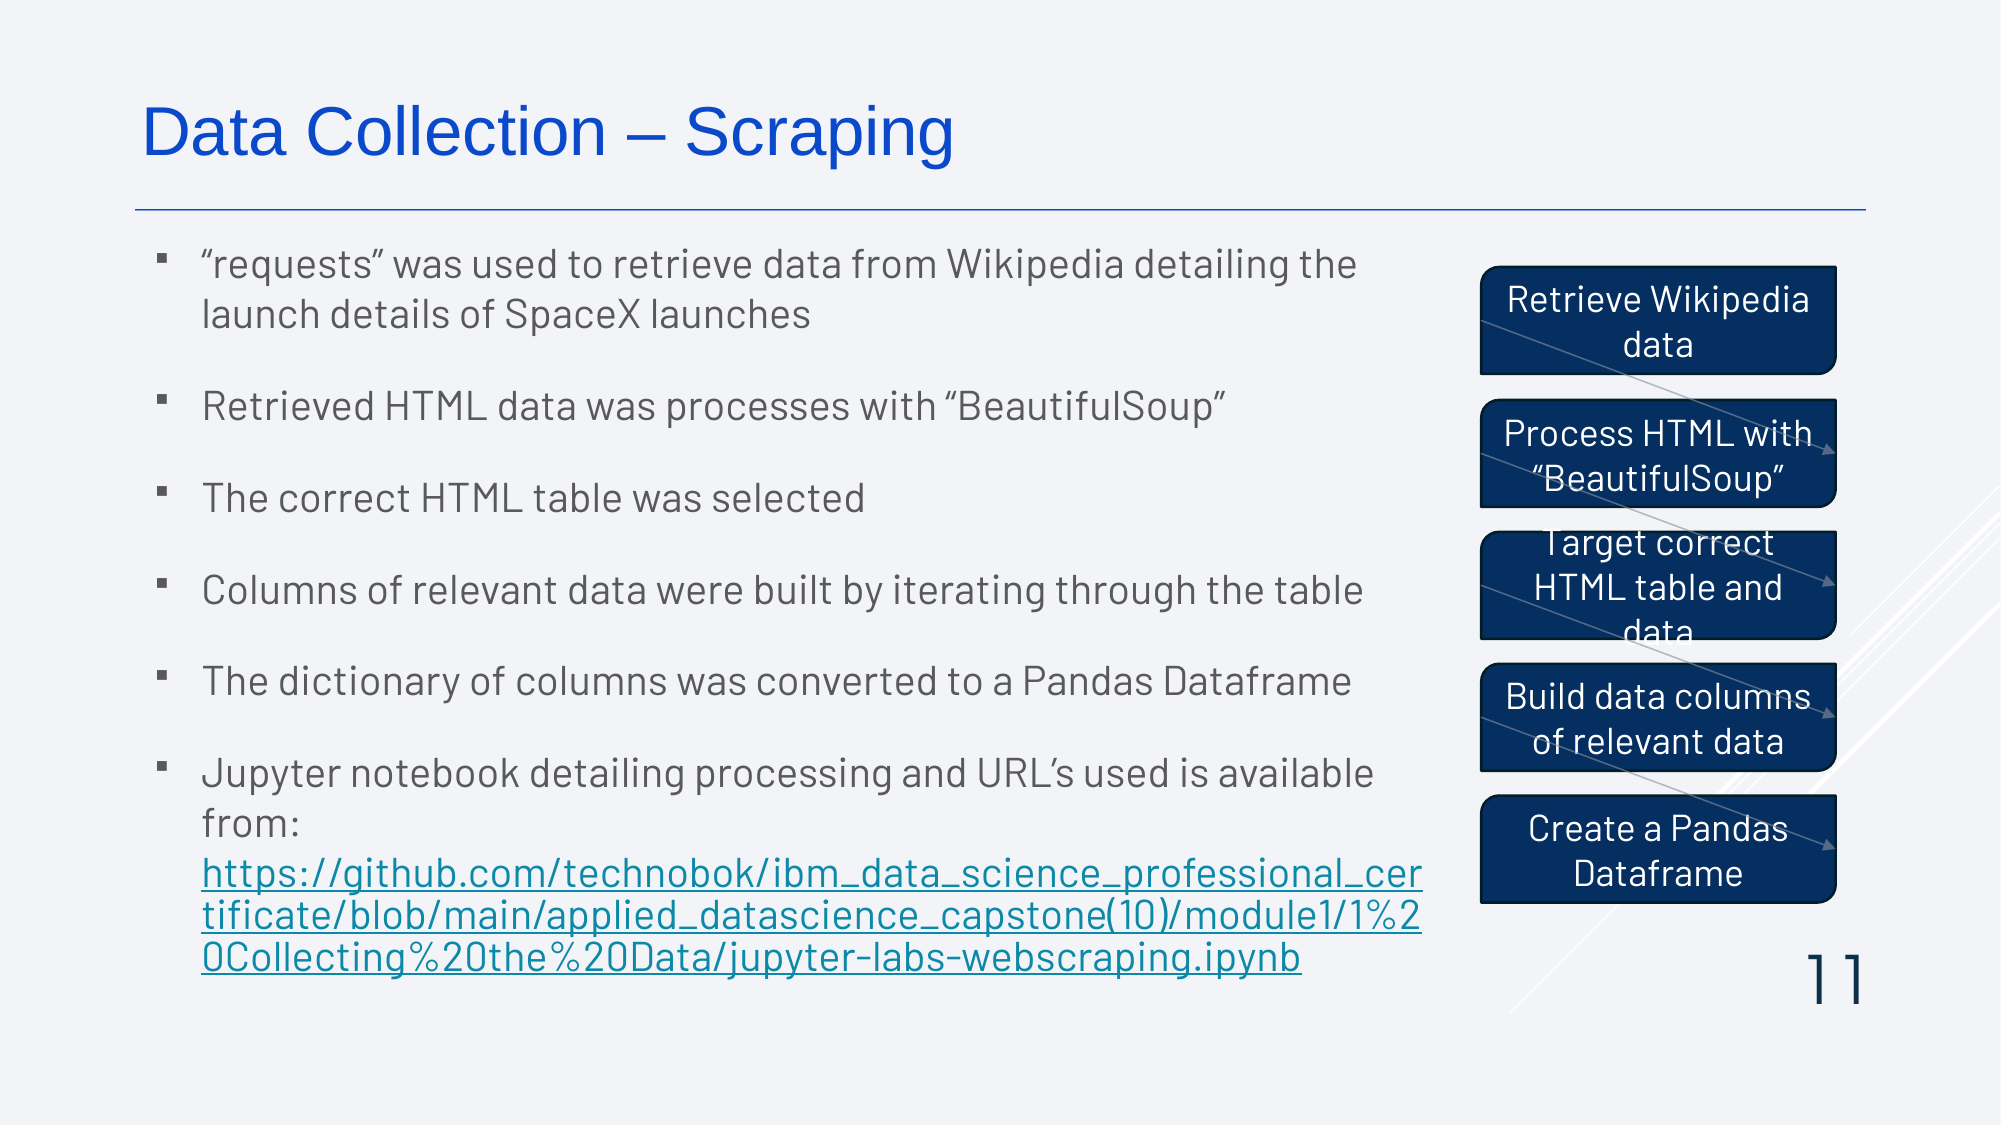

Data Collection – Scraping
“requests” was used to retrieve data from Wikipedia detailing the launch details of SpaceX launches
Retrieved HTML data was processes with “BeautifulSoup”
The correct HTML table was selected
Columns of relevant data were built by iterating through the table
The dictionary of columns was converted to a Pandas Dataframe
Jupyter notebook detailing processing and URL’s used is available from: https://github.com/technobok/ibm_data_science_professional_certificate/blob/main/applied_datascience_capstone(10)/module1/1%20Collecting%20the%20Data/jupyter-labs-webscraping.ipynb
Retrieve Wikipedia data
Process HTML with “BeautifulSoup”
Target correct HTML table and data
Build data columns of relevant data
Create a Pandas Dataframe
11